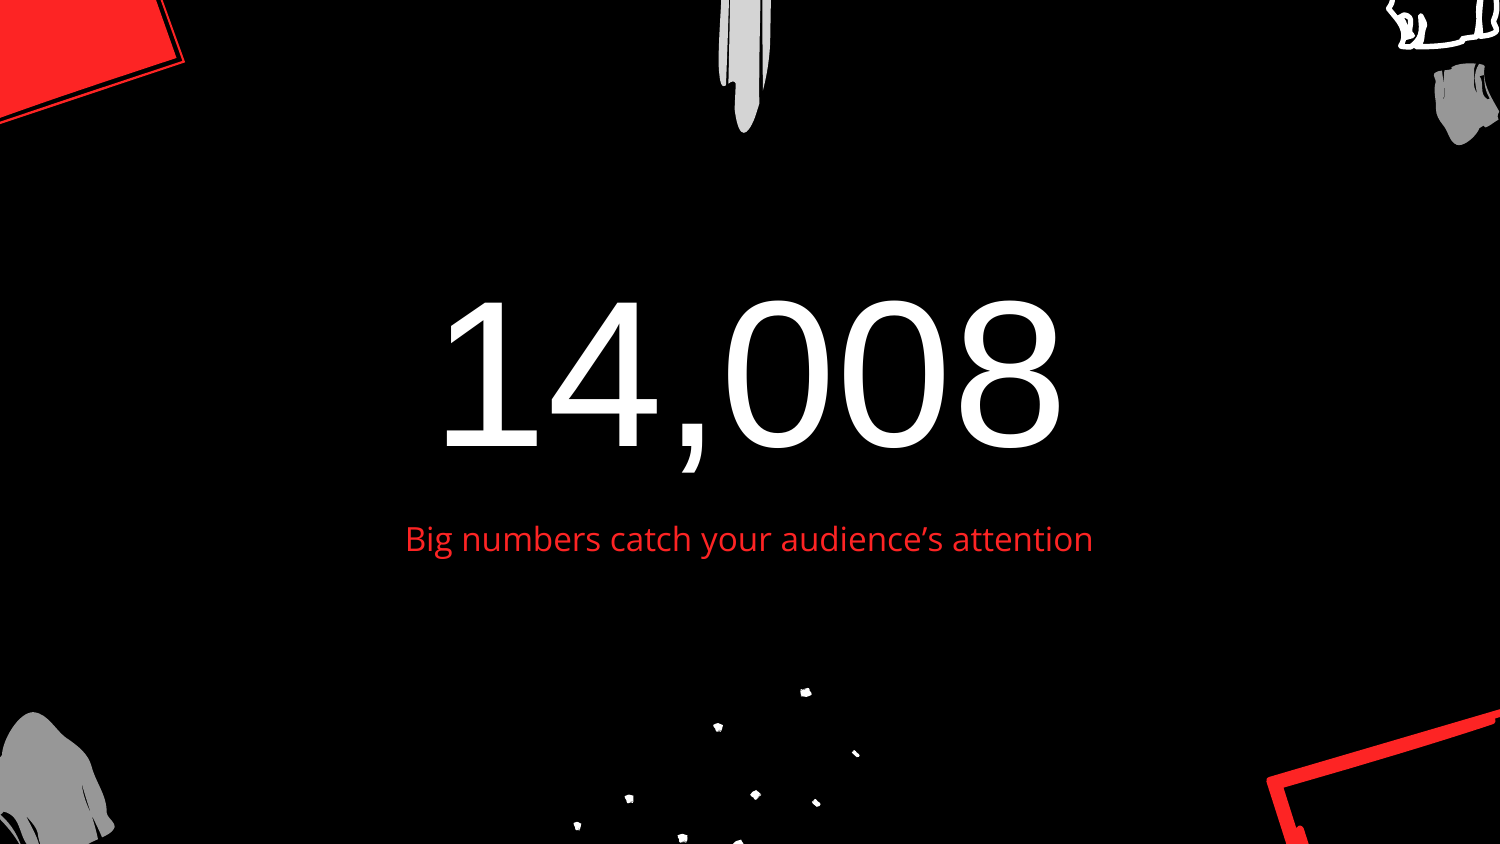

# 14,008
Big numbers catch your audience’s attention